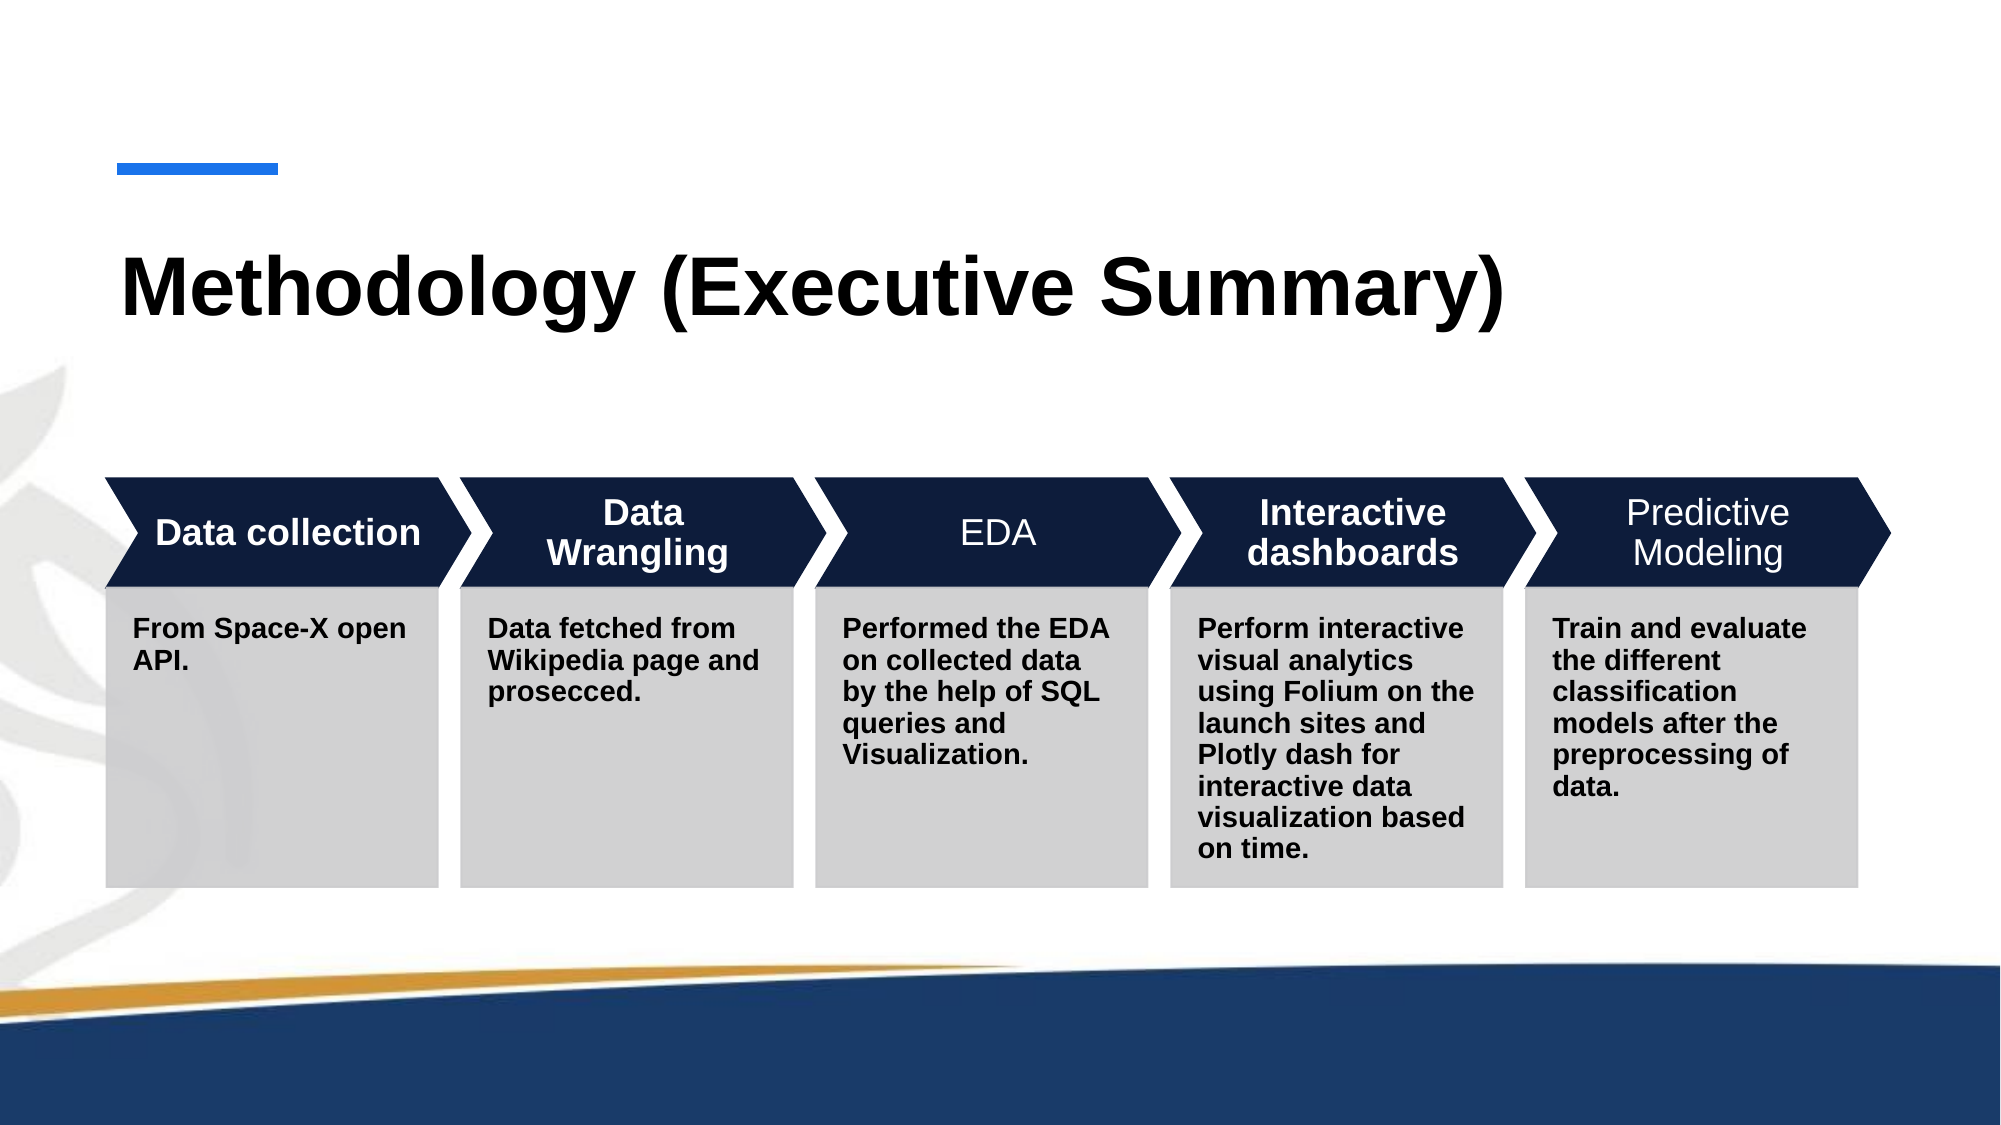

# Methodology (Executive Summary)
Data collection
From Space-X open API.

Data Wrangling
Data fetched from Wikipedia page and prosecced.
EDA
Performed the EDA on collected data by the help of SQL queries and Visualization.
Interactive dashboards
Perform interactive visual analytics using Folium on the launch sites and Plotly dash for interactive data visualization based on time.
Predictive Modeling
Train and evaluate the different classification models after the preprocessing of data.